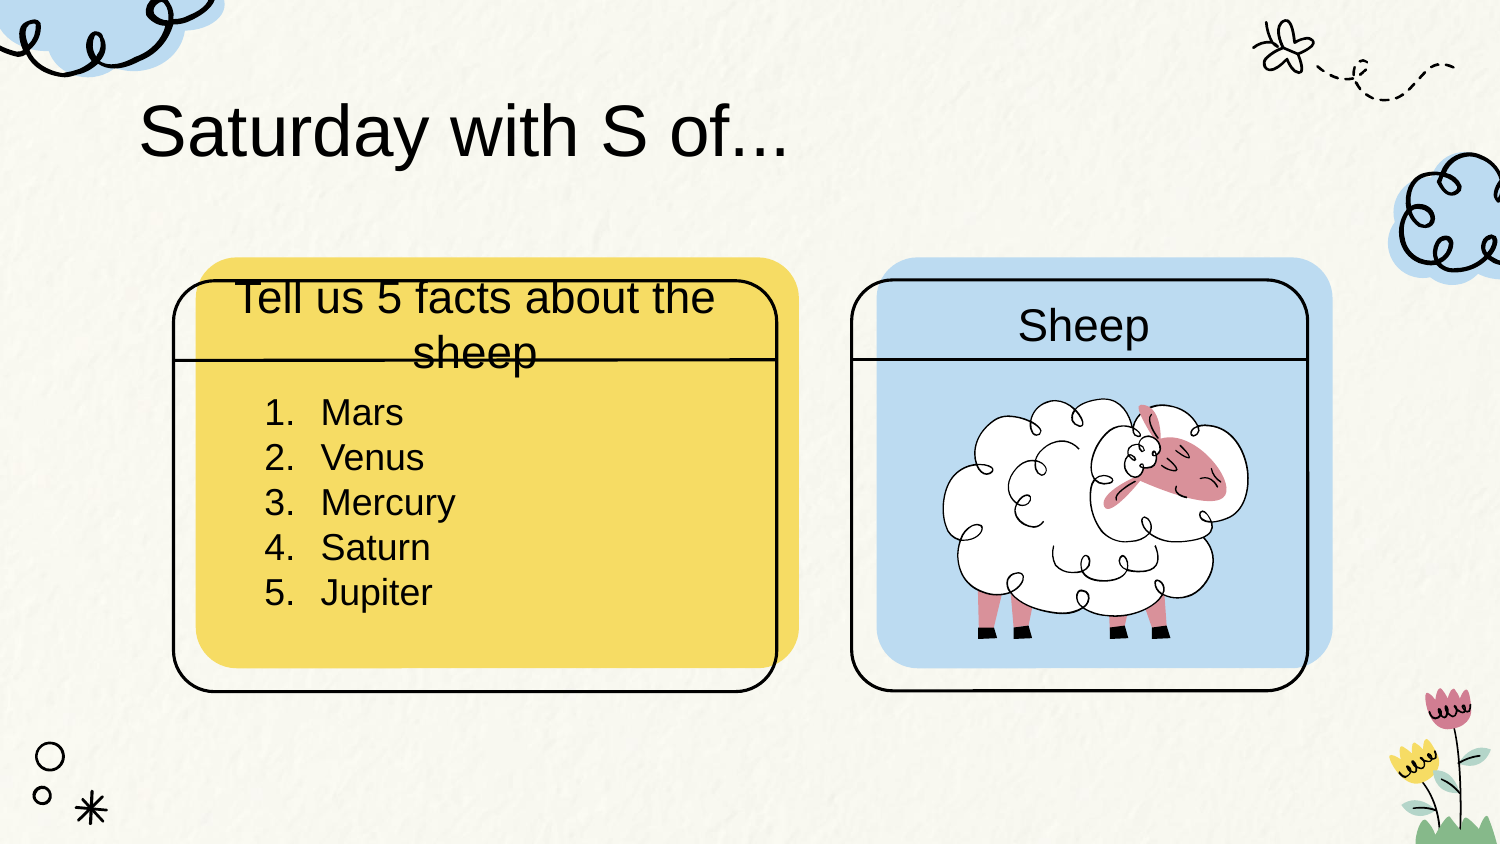

# Saturday with S of...

Tell us 5 facts about the sheep
Sheep
Mars
Venus
Mercury
Saturn
Jupiter